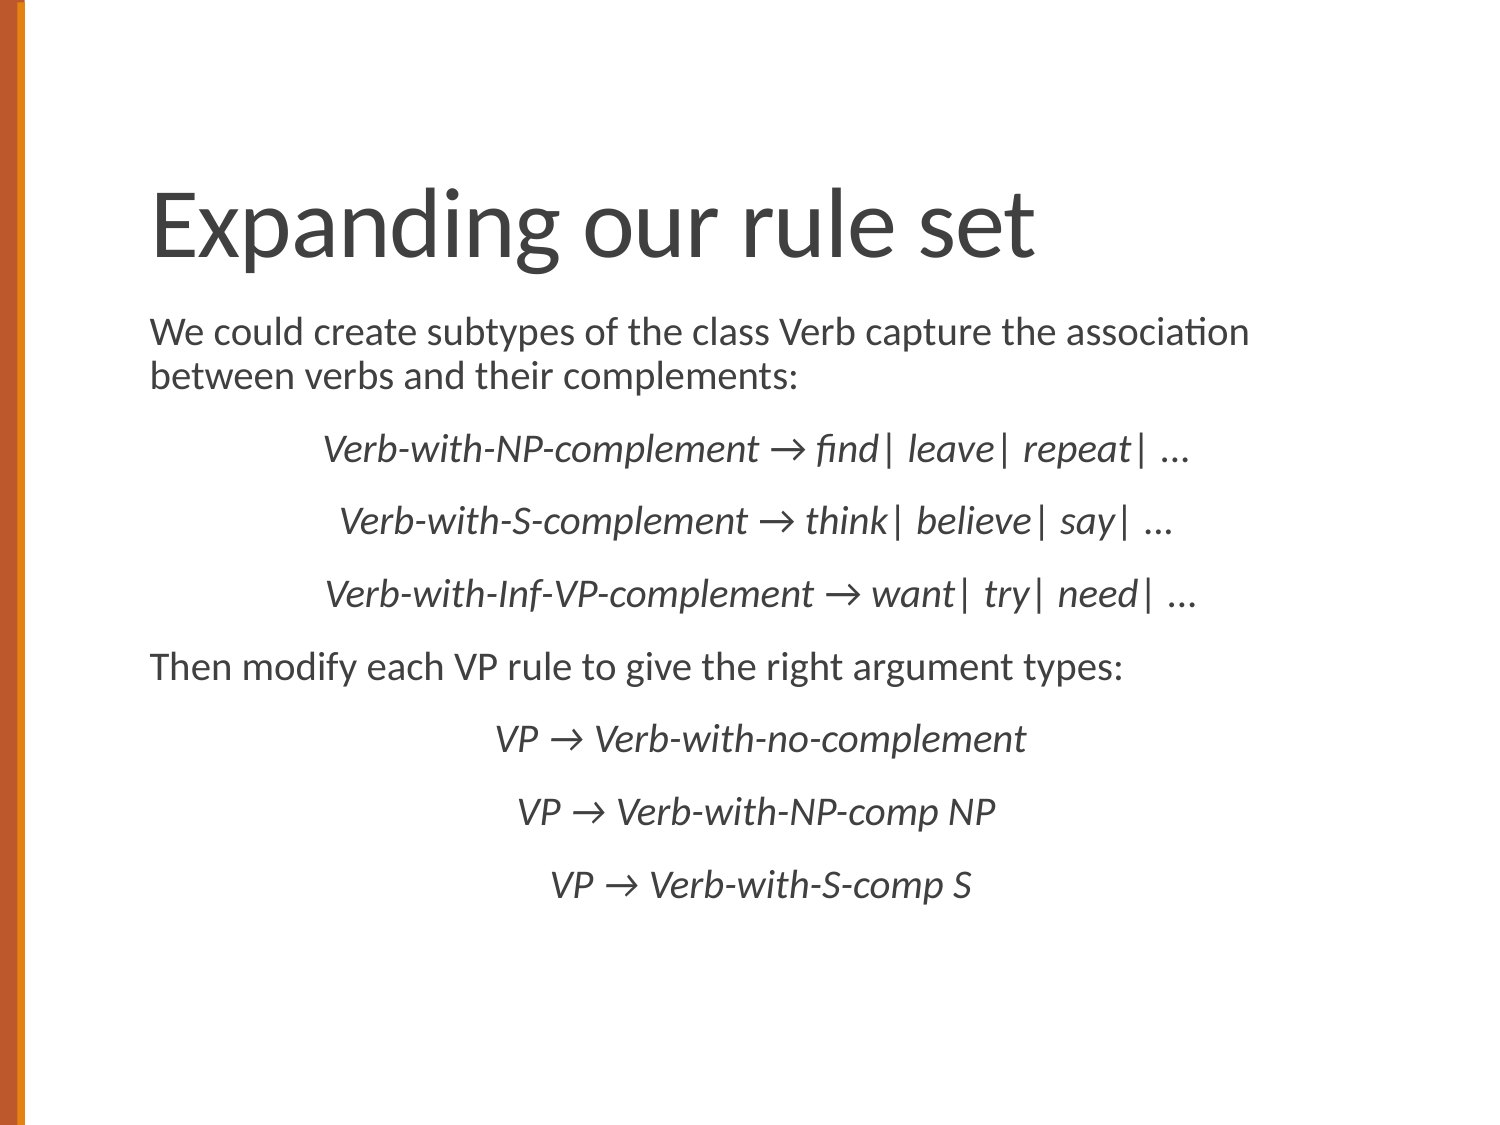

# Expanding our rule set
We could create subtypes of the class Verb capture the association between verbs and their complements:
Verb-with-NP-complement → find| leave| repeat| ...
Verb-with-S-complement → think| believe| say| ...
Verb-with-Inf-VP-complement → want| try| need| ...
Then modify each VP rule to give the right argument types:
VP → Verb-with-no-complement
VP → Verb-with-NP-comp NP
VP → Verb-with-S-comp S